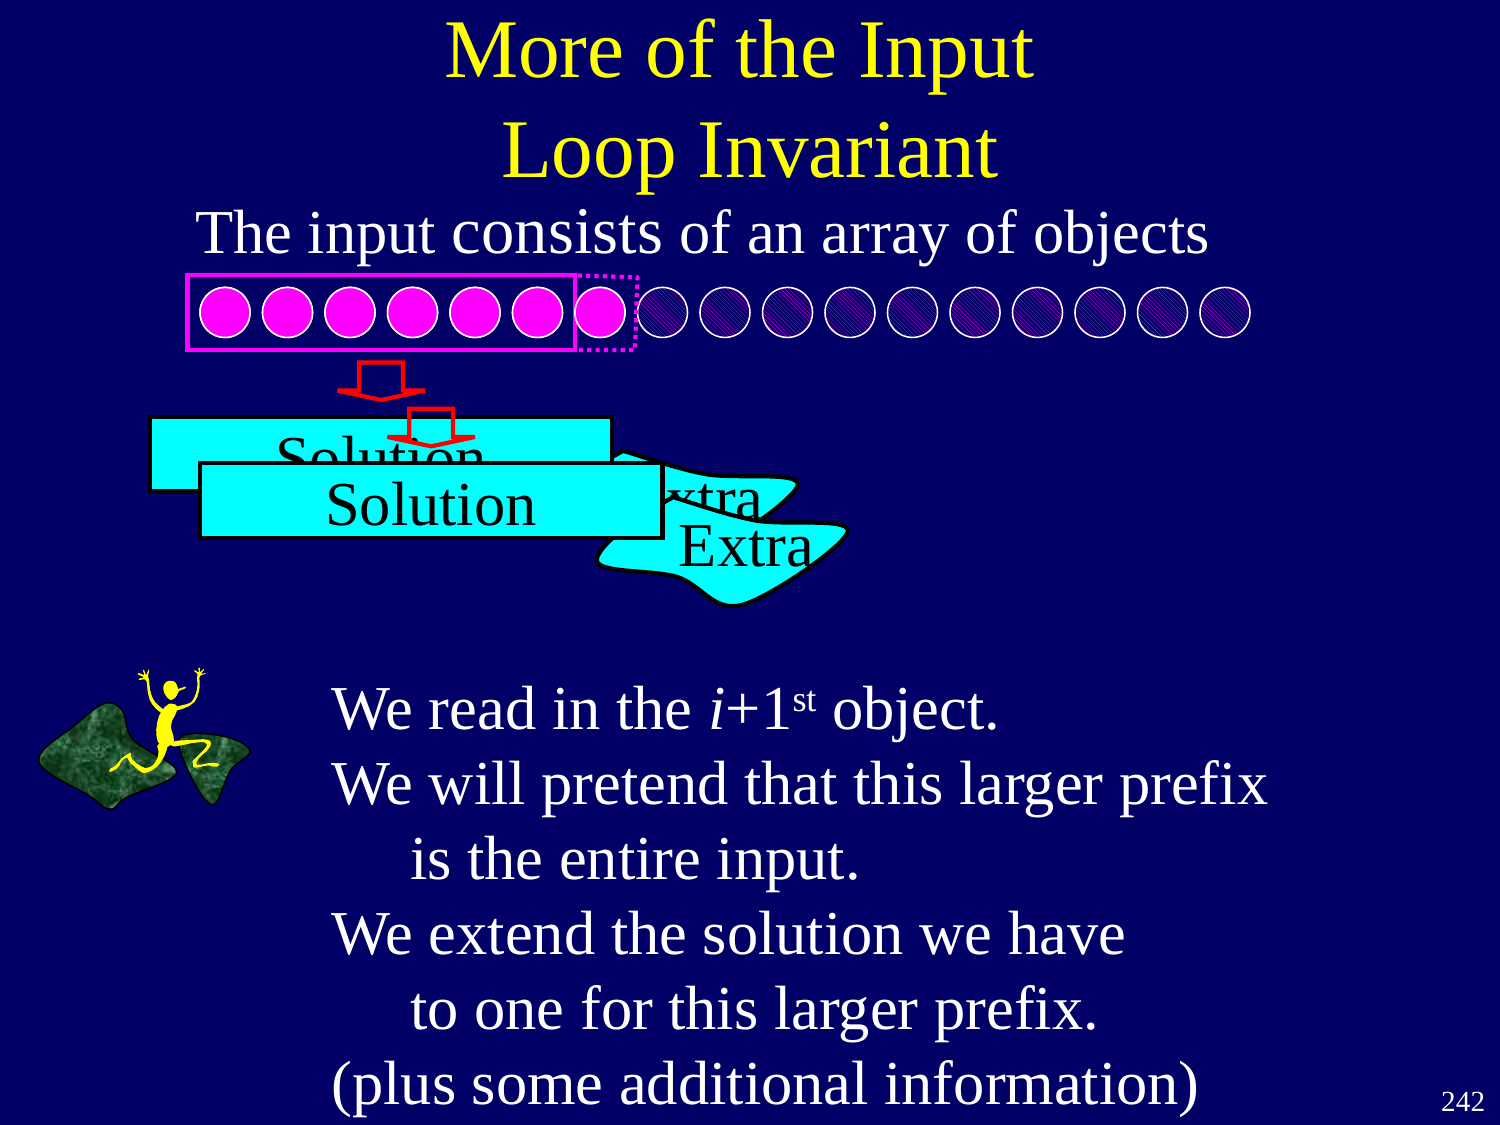

# More of the Input Loop Invariant
The input consists of an array of objects

Solution

Solution

Extra

Extra
We read in the i+1st object.
We will pretend that this larger prefix
     is the entire input.
We extend the solution we have
     to one for this larger prefix.
(plus some additional information)